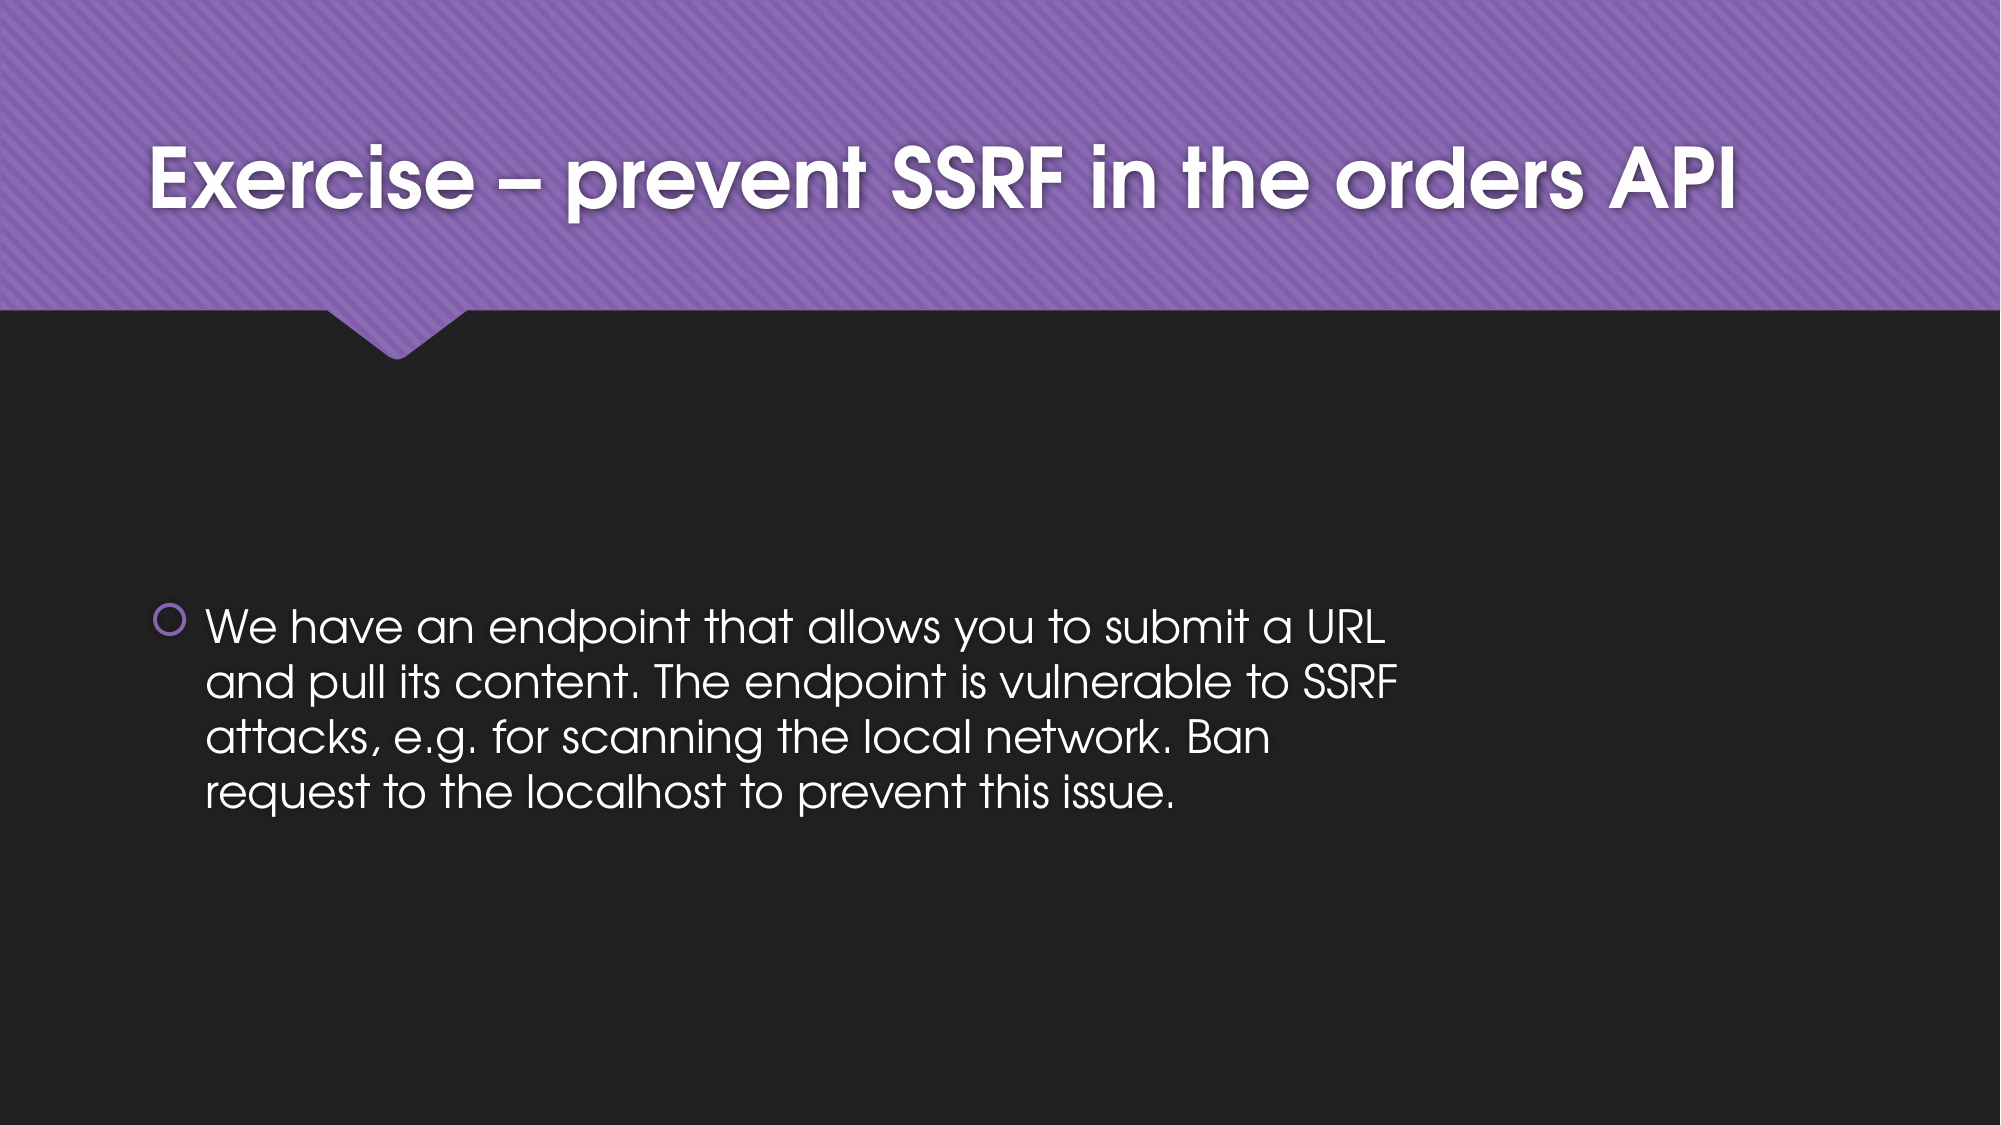

# Exercise – prevent SSRF in the orders API
We have an endpoint that allows you to submit a URL and pull its content. The endpoint is vulnerable to SSRF attacks, e.g. for scanning the local network. Ban request to the localhost to prevent this issue.